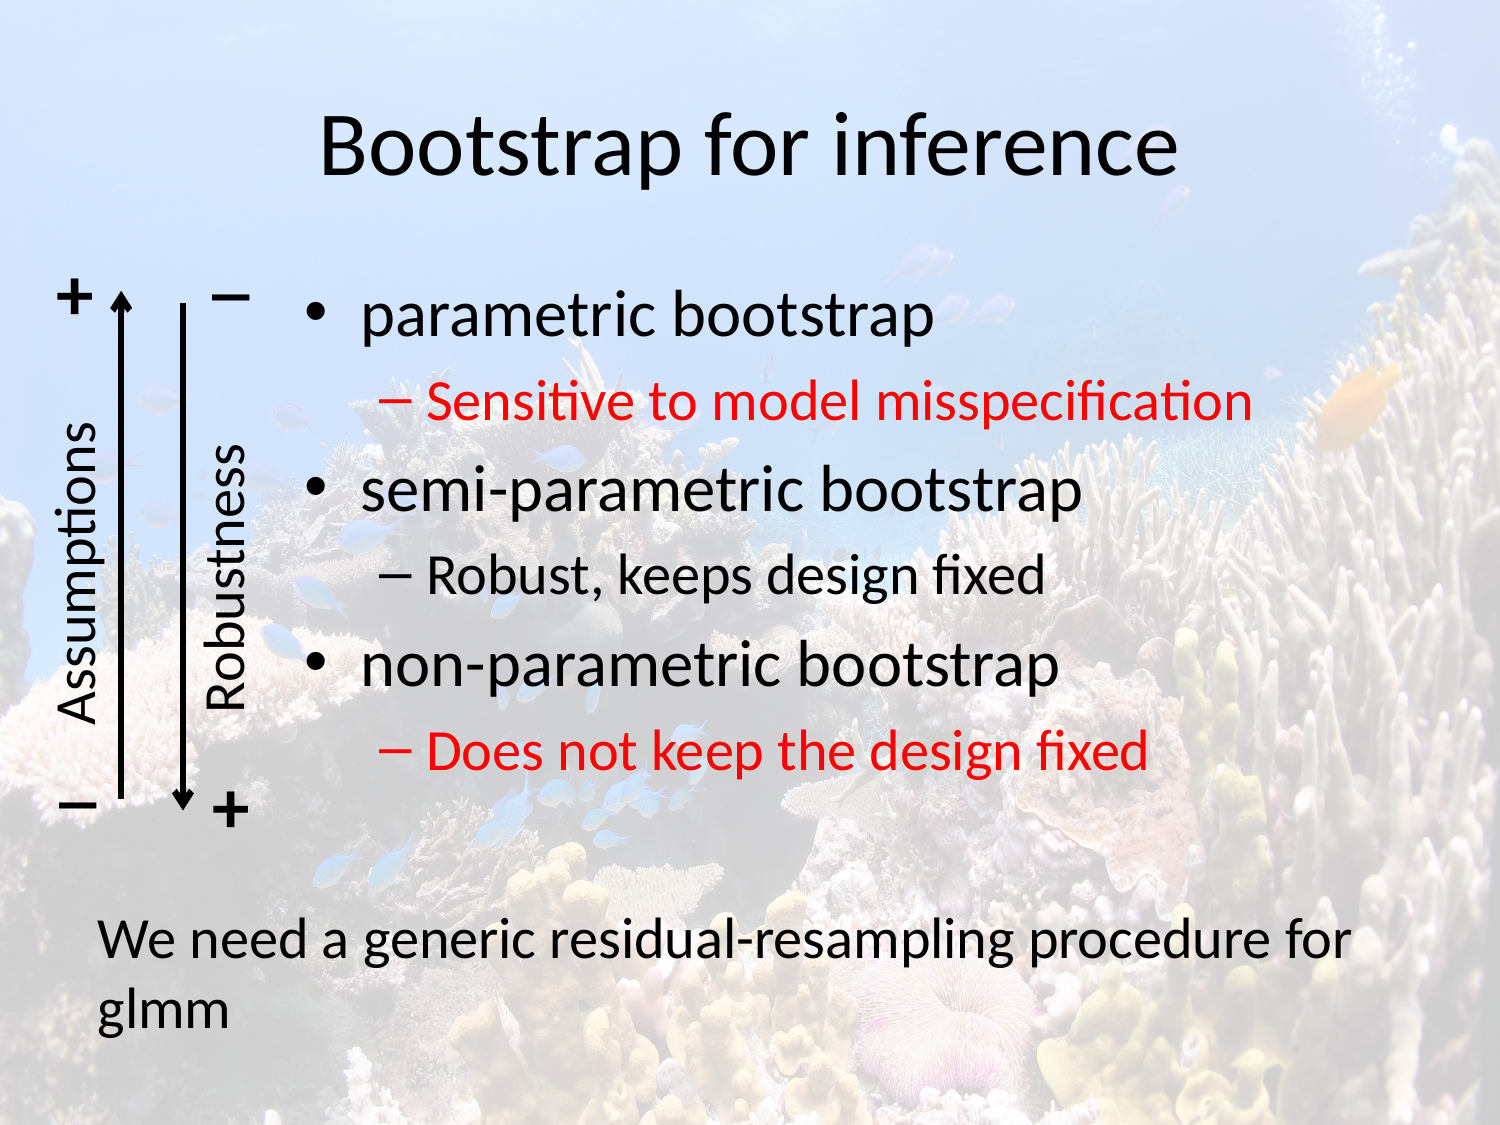

# Bootstrap for inference
_
+
 Robustness
Assumptions
_
+
parametric bootstrap
Sensitive to model misspecification
semi-parametric bootstrap
Robust, keeps design fixed
non-parametric bootstrap
Does not keep the design fixed

We need a generic residual-resampling procedure for glmm